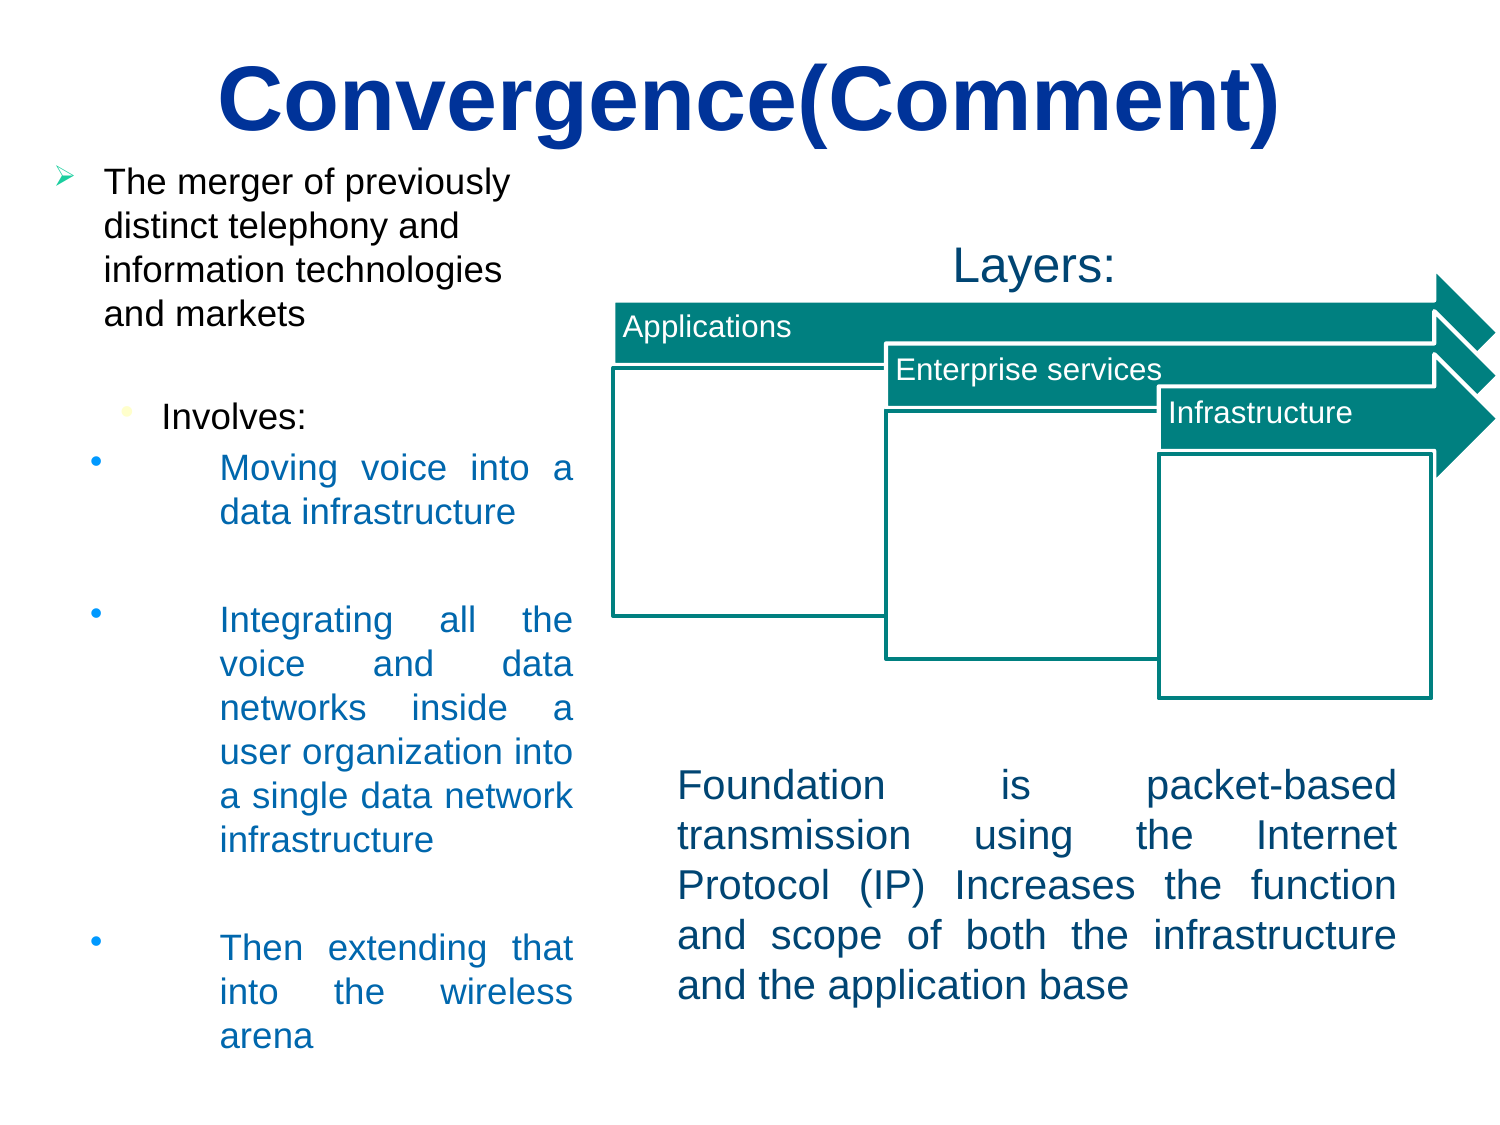

# Convergence(Comment)
The merger of previously distinct telephony and information technologies and markets

Involves:
Moving voice into a data infrastructure

Integrating all the voice and data networks inside a user organization into a single data network infrastructure

Then extending that into the wireless arena

Applications
These are seen by the end users
Enterprise services
Services the information network supplies to support applications
Infrastructure
Communication links available to the enterprise
Layers:
Foundation is packet-based transmission using the Internet Protocol (IP) Increases the function and scope of both the infrastructure and the application base